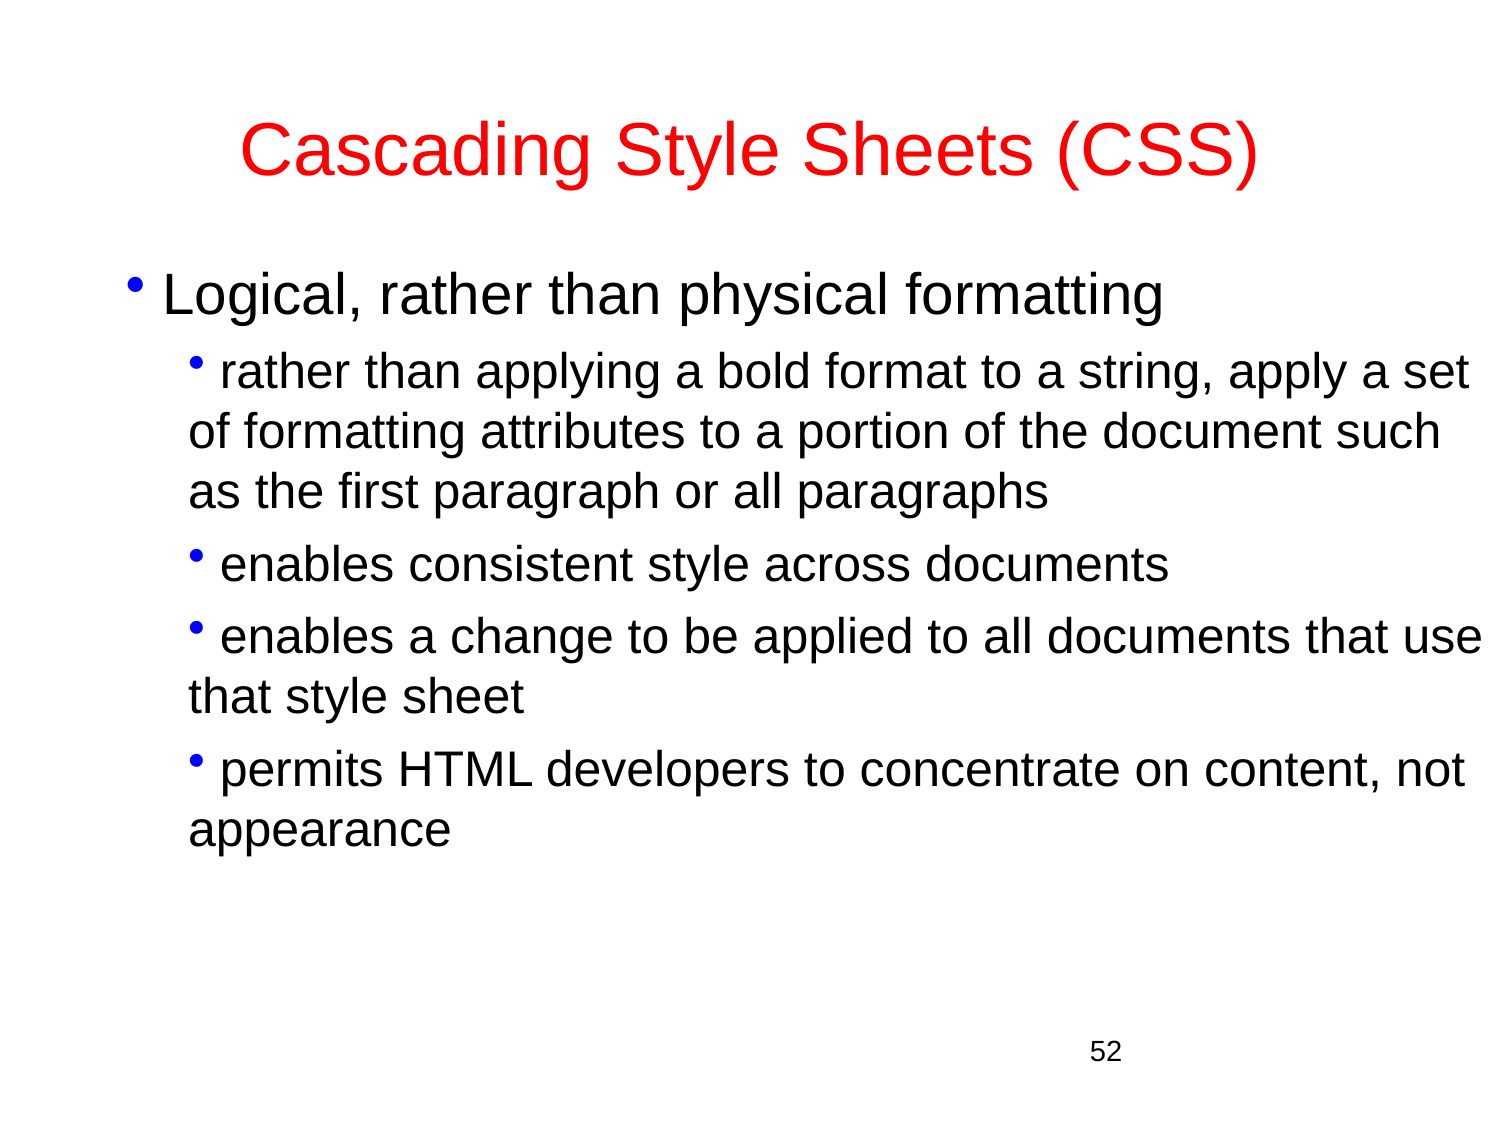

# Cascading Style Sheets (CSS)
 Logical, rather than physical formatting
 rather than applying a bold format to a string, apply a set of formatting attributes to a portion of the document such as the first paragraph or all paragraphs
 enables consistent style across documents
 enables a change to be applied to all documents that use that style sheet
 permits HTML developers to concentrate on content, not appearance
52